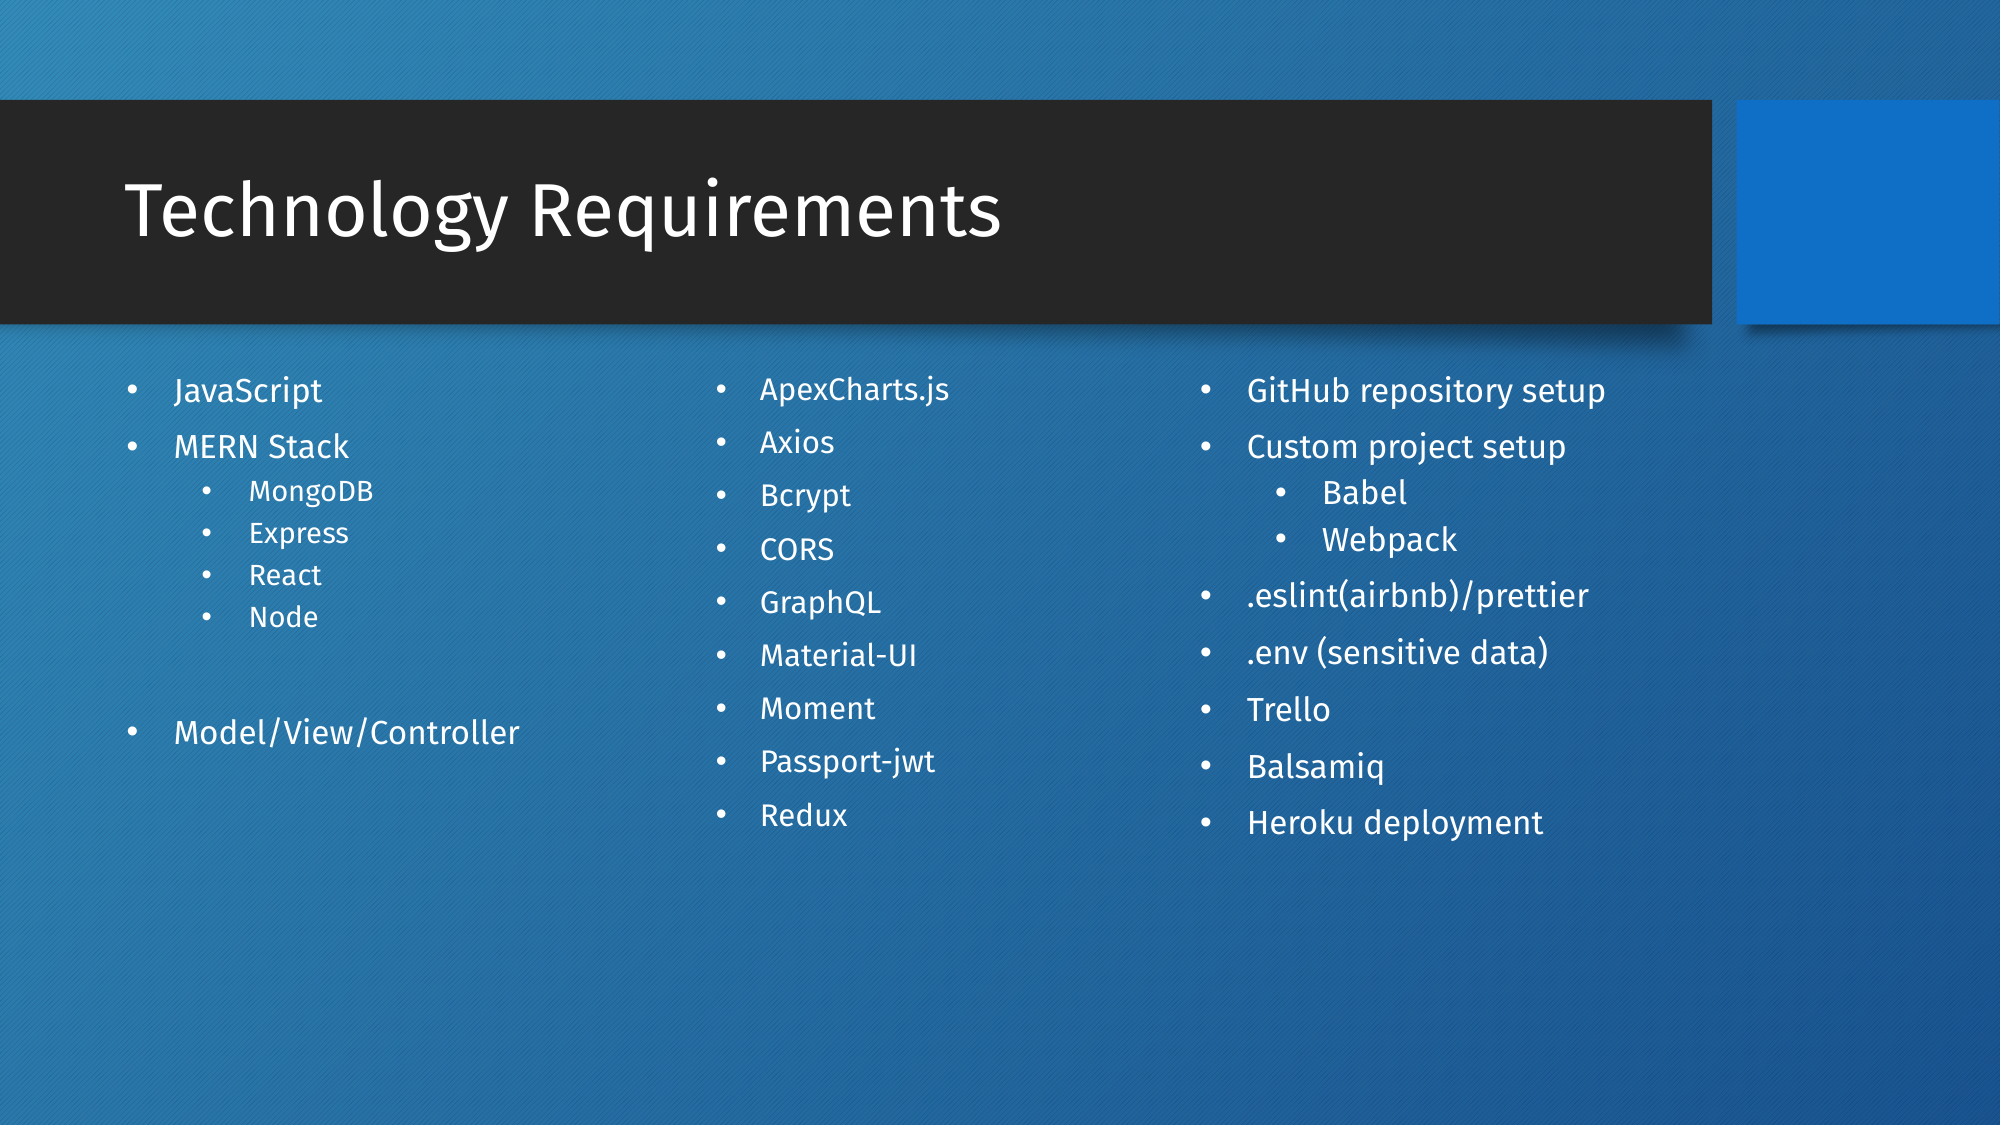

# Technology Requirements
JavaScript
MERN Stack
MongoDB
Express
React
Node

Model/View/Controller

ApexCharts.js
Axios
Bcrypt
CORS
GraphQL
Material-UI
Moment
Passport-jwt
Redux

GitHub repository setup
Custom project setup
Babel
Webpack
.eslint(airbnb)/prettier
.env (sensitive data)
Trello
Balsamiq
Heroku deployment